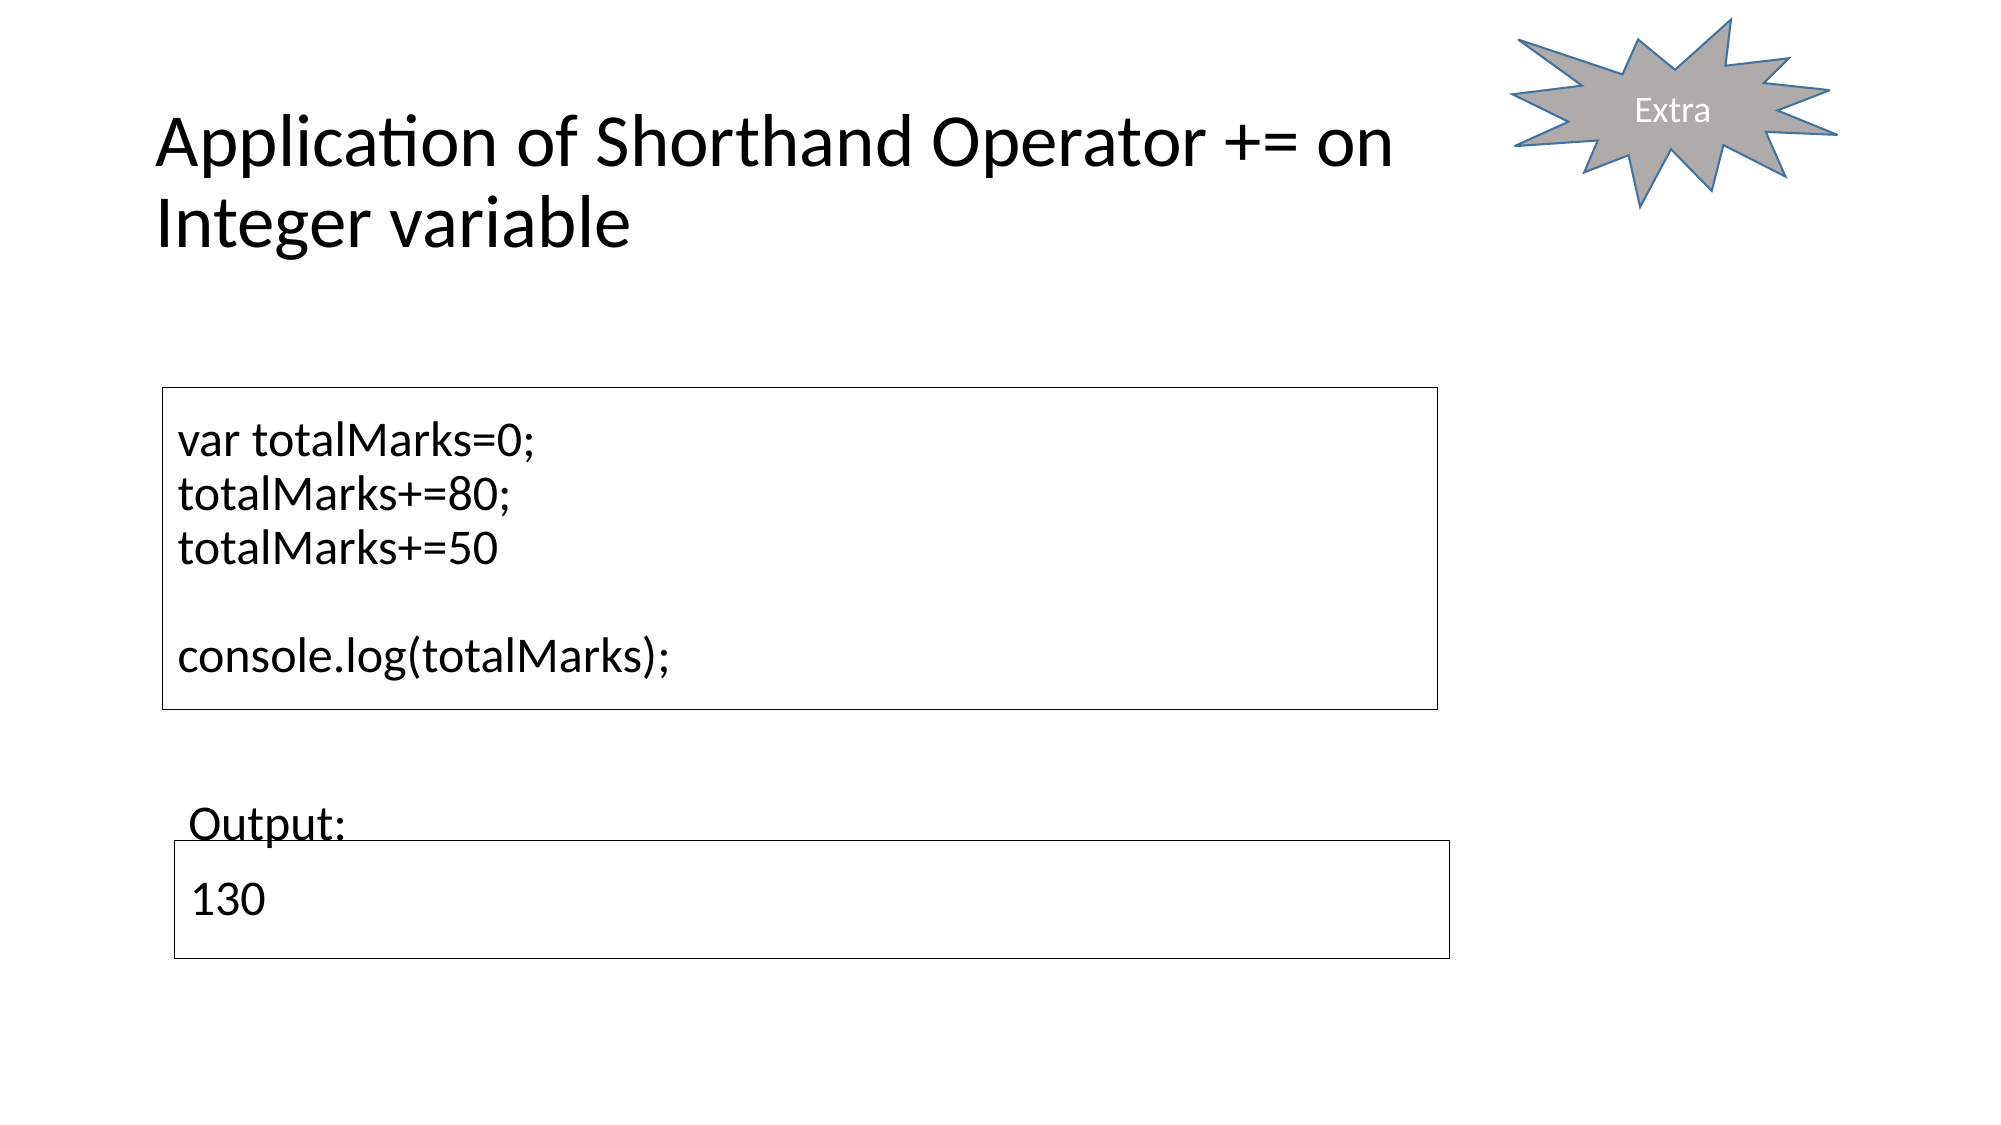

Extra
# Application of Shorthand Operator += on Integer variable
var totalMarks=0;
totalMarks+=80;
totalMarks+=50

console.log(totalMarks);

Output:
130